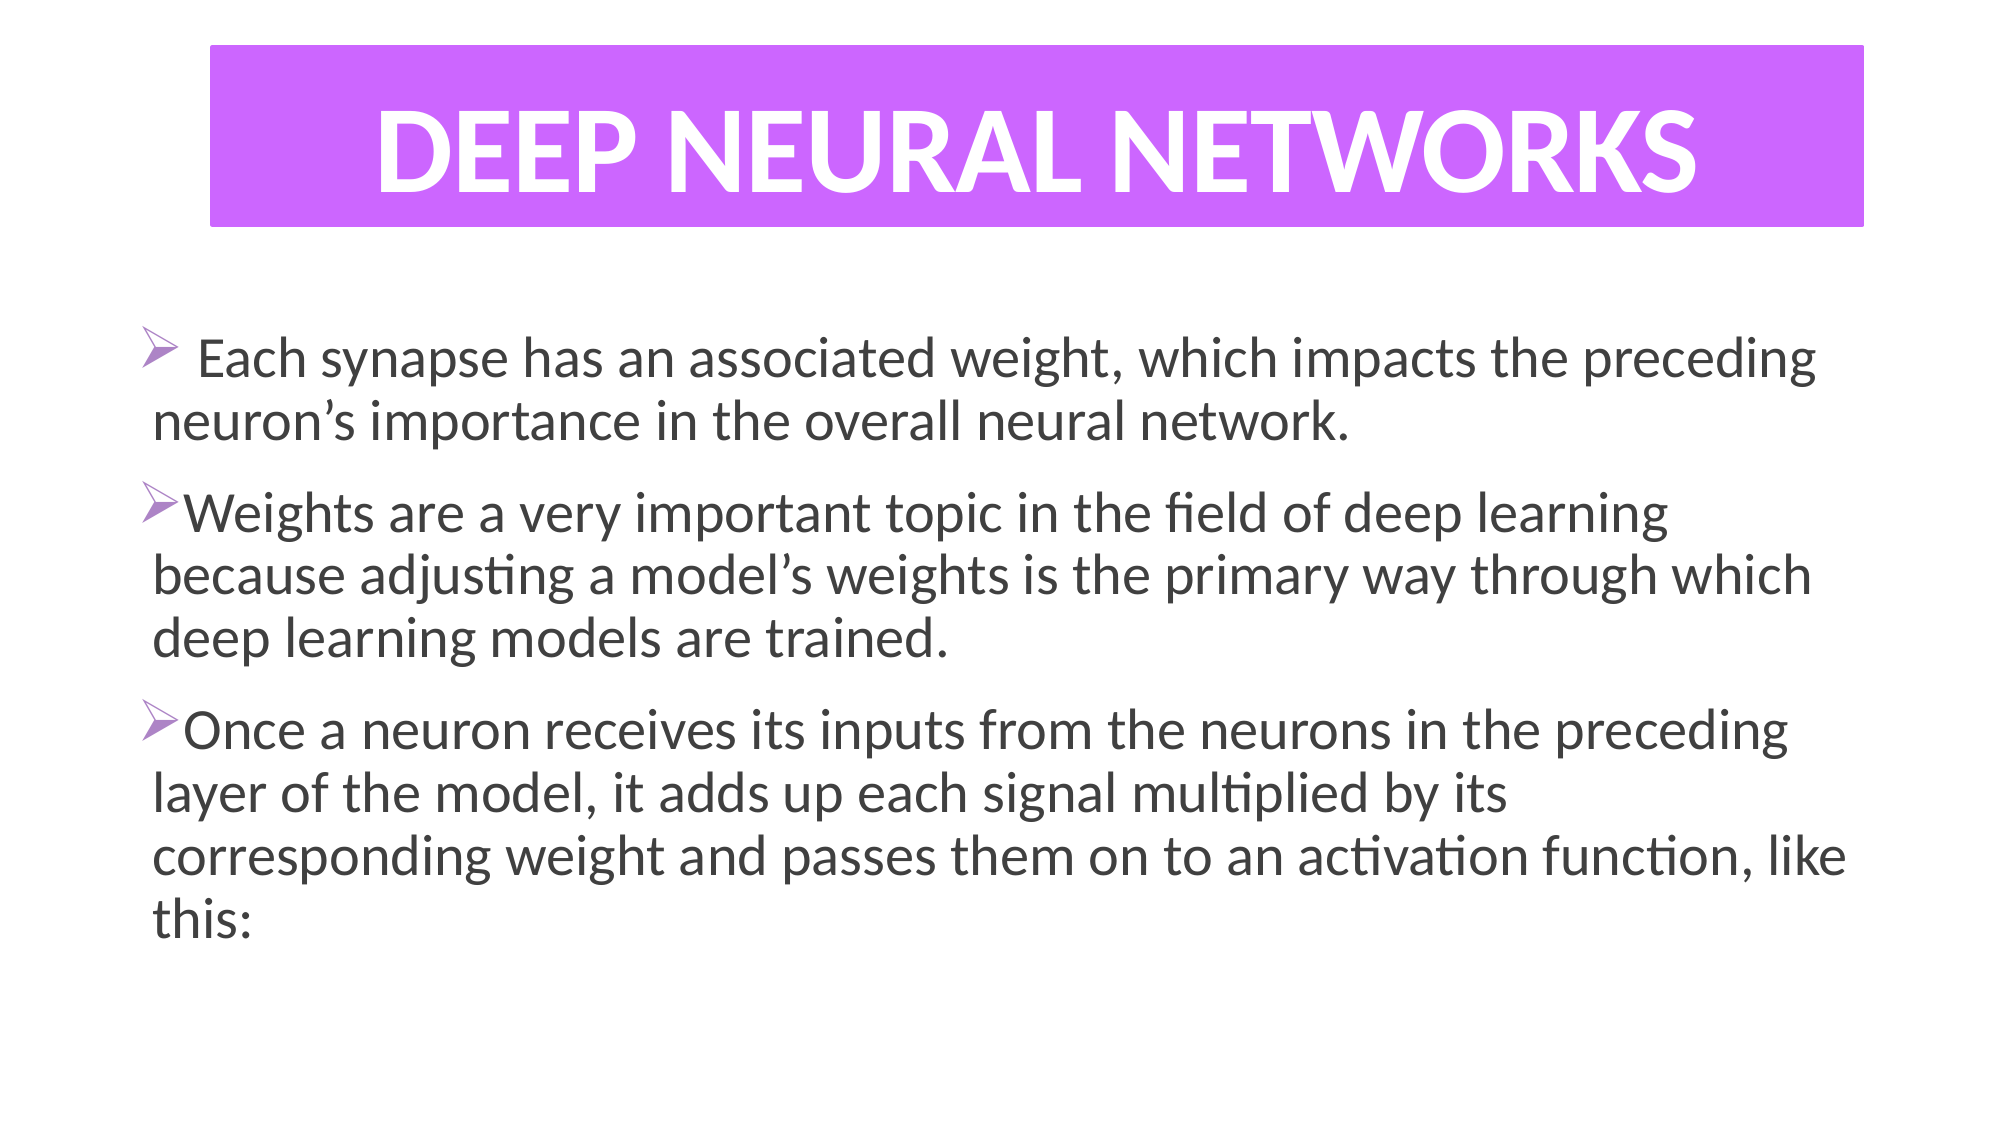

DEEP NEURAL NETWORKS
 Each synapse has an associated weight, which impacts the preceding neuron’s importance in the overall neural network.
Weights are a very important topic in the field of deep learning because adjusting a model’s weights is the primary way through which deep learning models are trained.
Once a neuron receives its inputs from the neurons in the preceding layer of the model, it adds up each signal multiplied by its corresponding weight and passes them on to an activation function, like this: